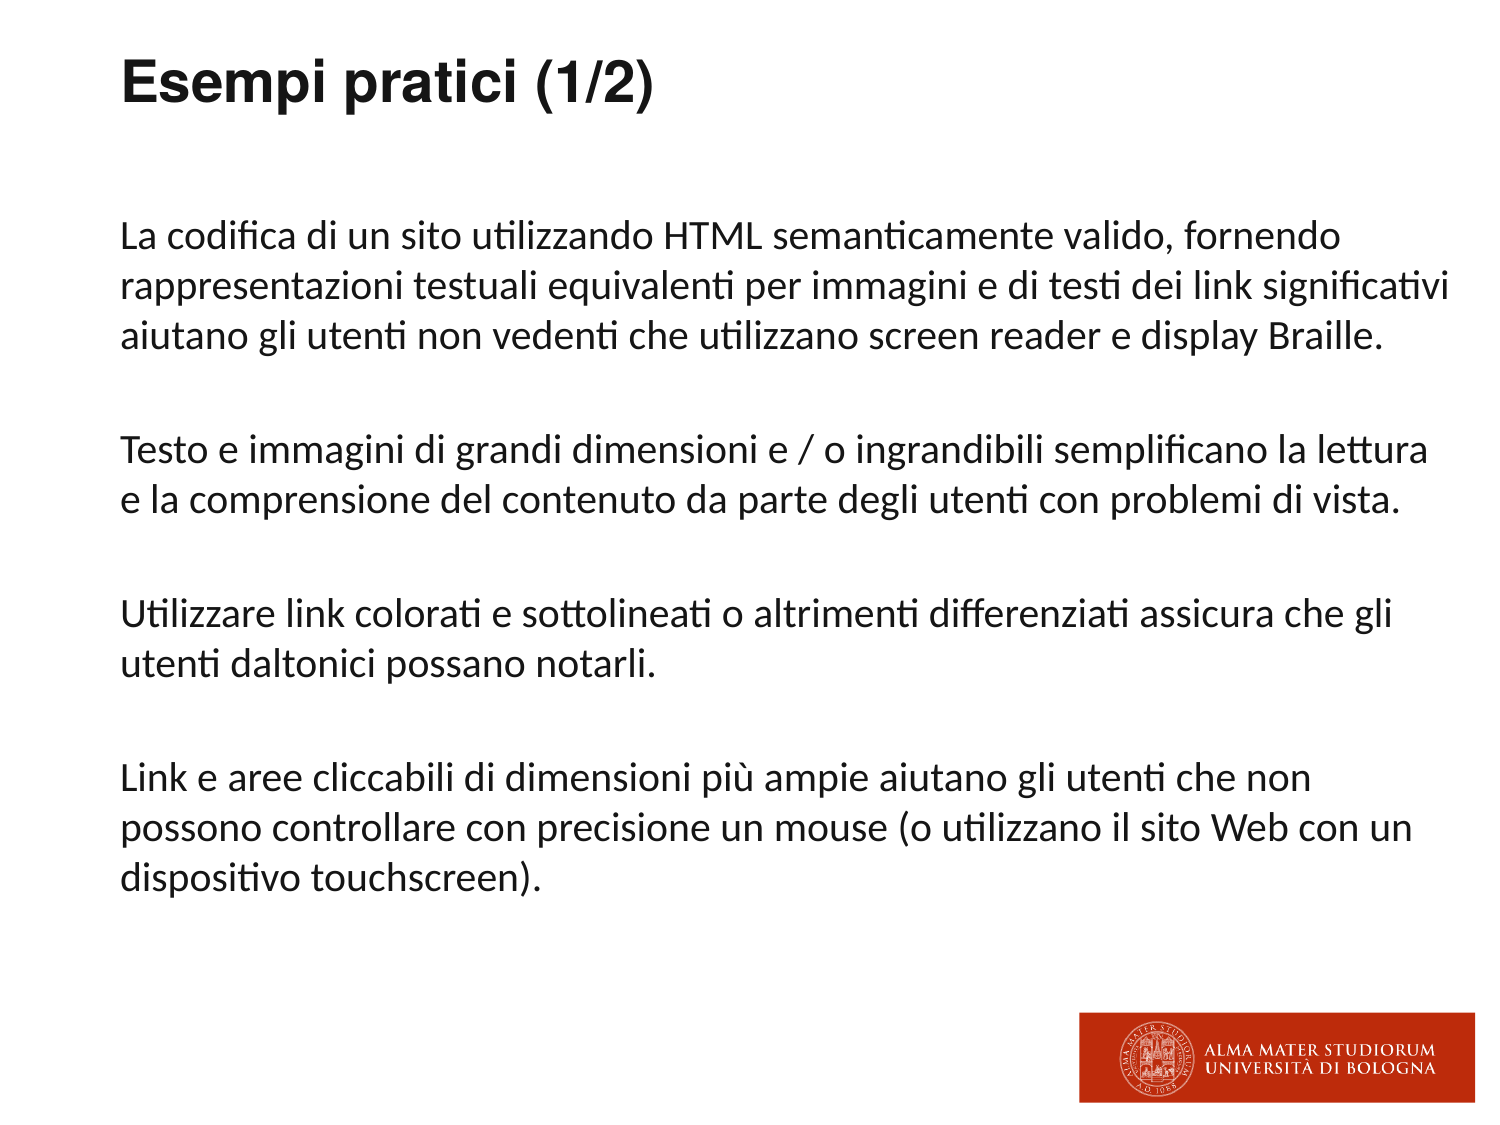

# Esempi pratici (1/2)
La codifica di un sito utilizzando HTML semanticamente valido, fornendo rappresentazioni testuali equivalenti per immagini e di testi dei link significativi aiutano gli utenti non vedenti che utilizzano screen reader e display Braille.

Testo e immagini di grandi dimensioni e / o ingrandibili semplificano la lettura e la comprensione del contenuto da parte degli utenti con problemi di vista.

Utilizzare link colorati e sottolineati o altrimenti differenziati assicura che gli utenti daltonici possano notarli.

Link e aree cliccabili di dimensioni più ampie aiutano gli utenti che non possono controllare con precisione un mouse (o utilizzano il sito Web con un dispositivo touchscreen).